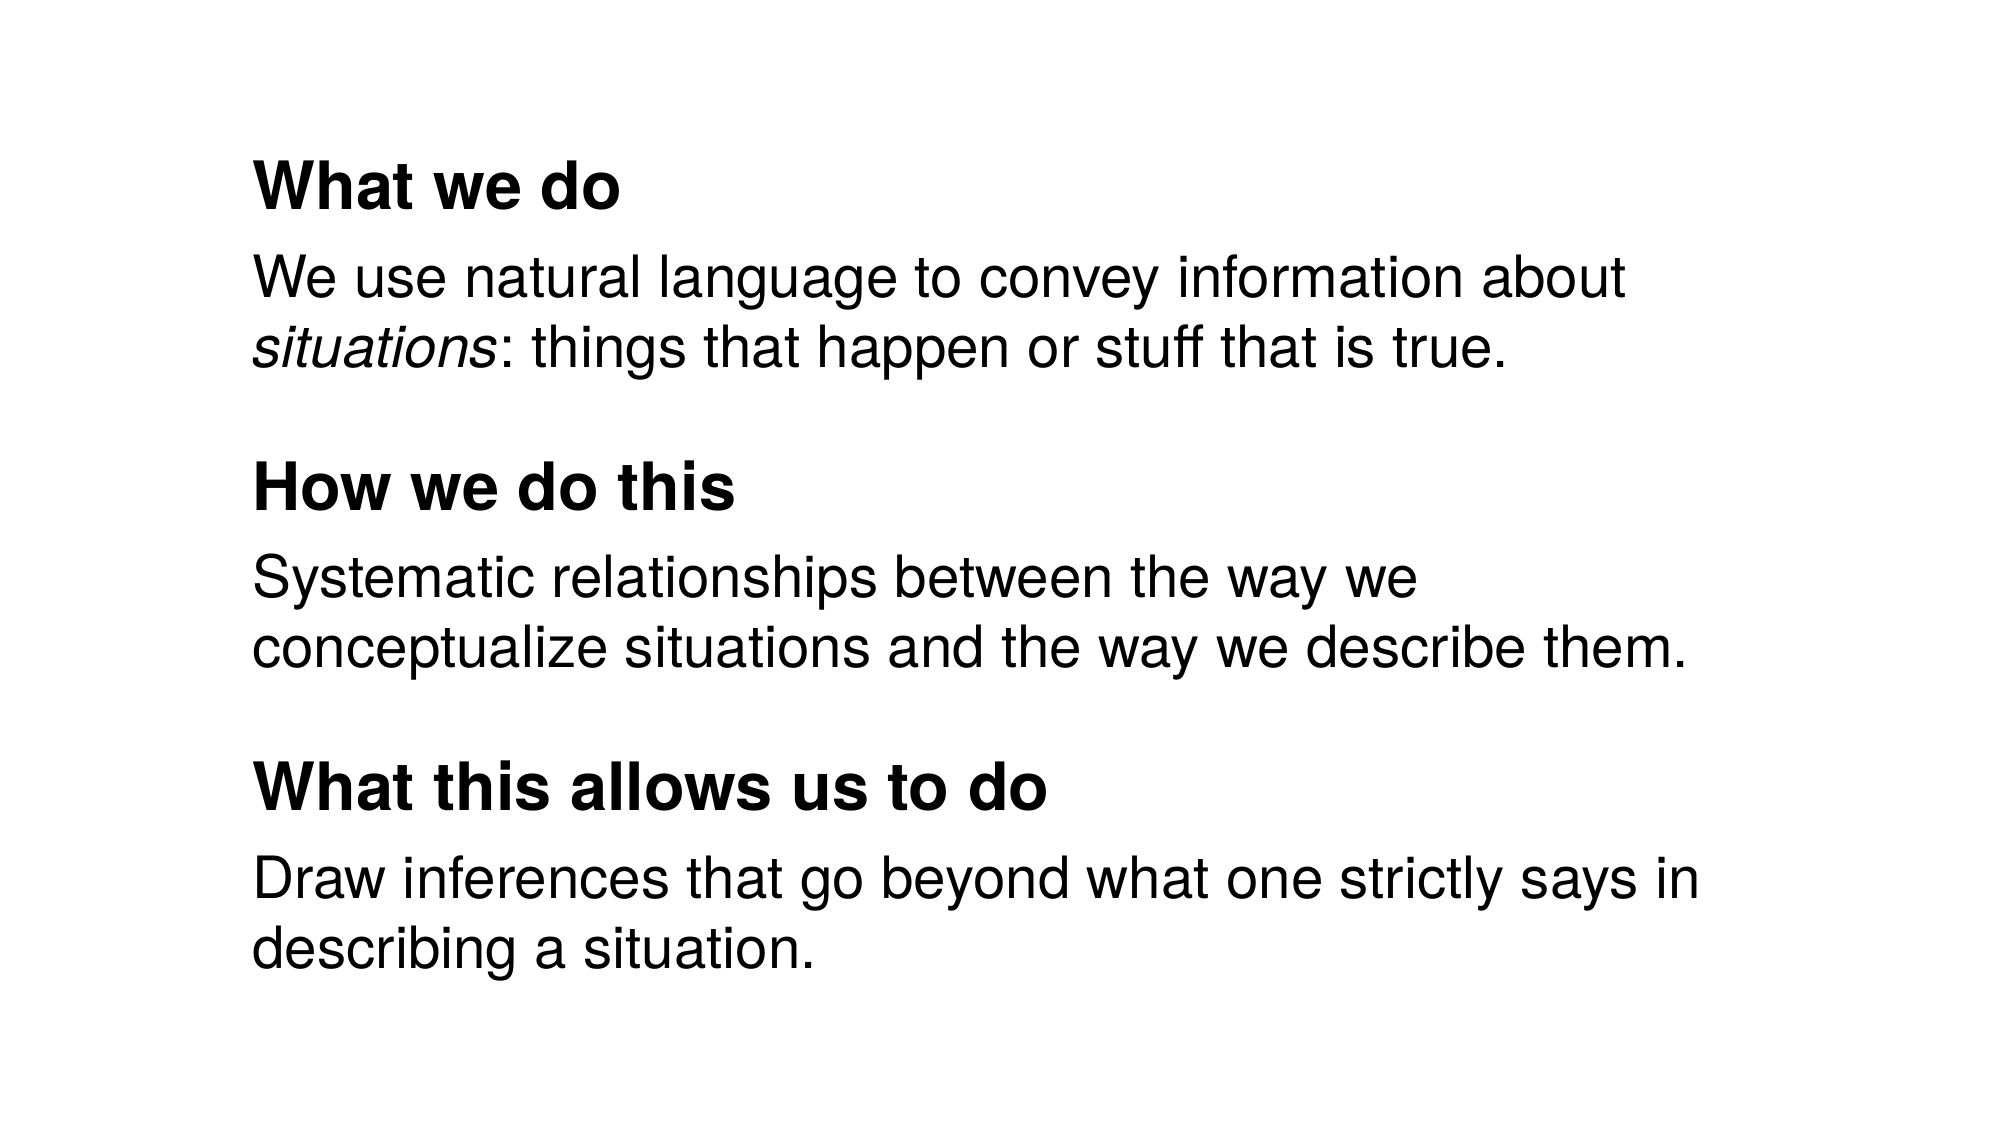

What we do
We use natural language to convey information about situations: things that happen or stuff that is true.
How we do this
Systematic relationships between the way we conceptualize situations and the way we describe them.
What this allows us to do
Draw inferences that go beyond what one strictly says in describing a situation.